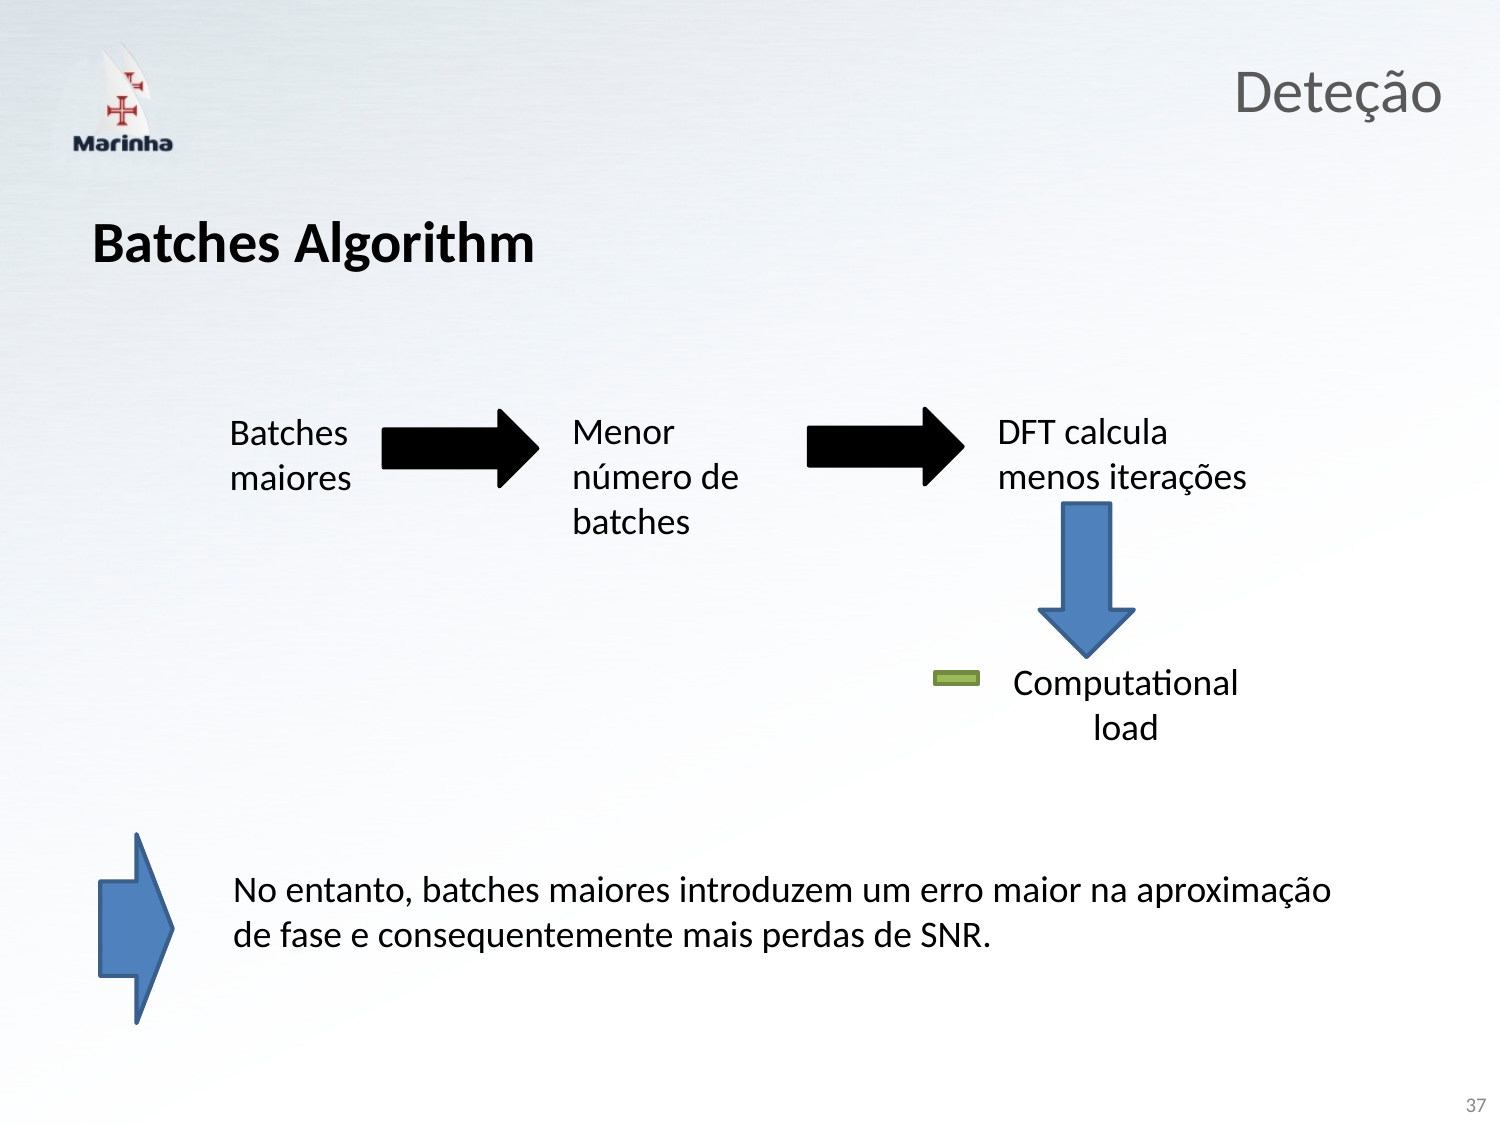

Deteção

Batches Algorithm
Menor número de batches
DFT calcula menos iterações
Batches maiores

Computational load

No entanto, batches maiores introduzem um erro maior na aproximação de fase e consequentemente mais perdas de SNR.
37